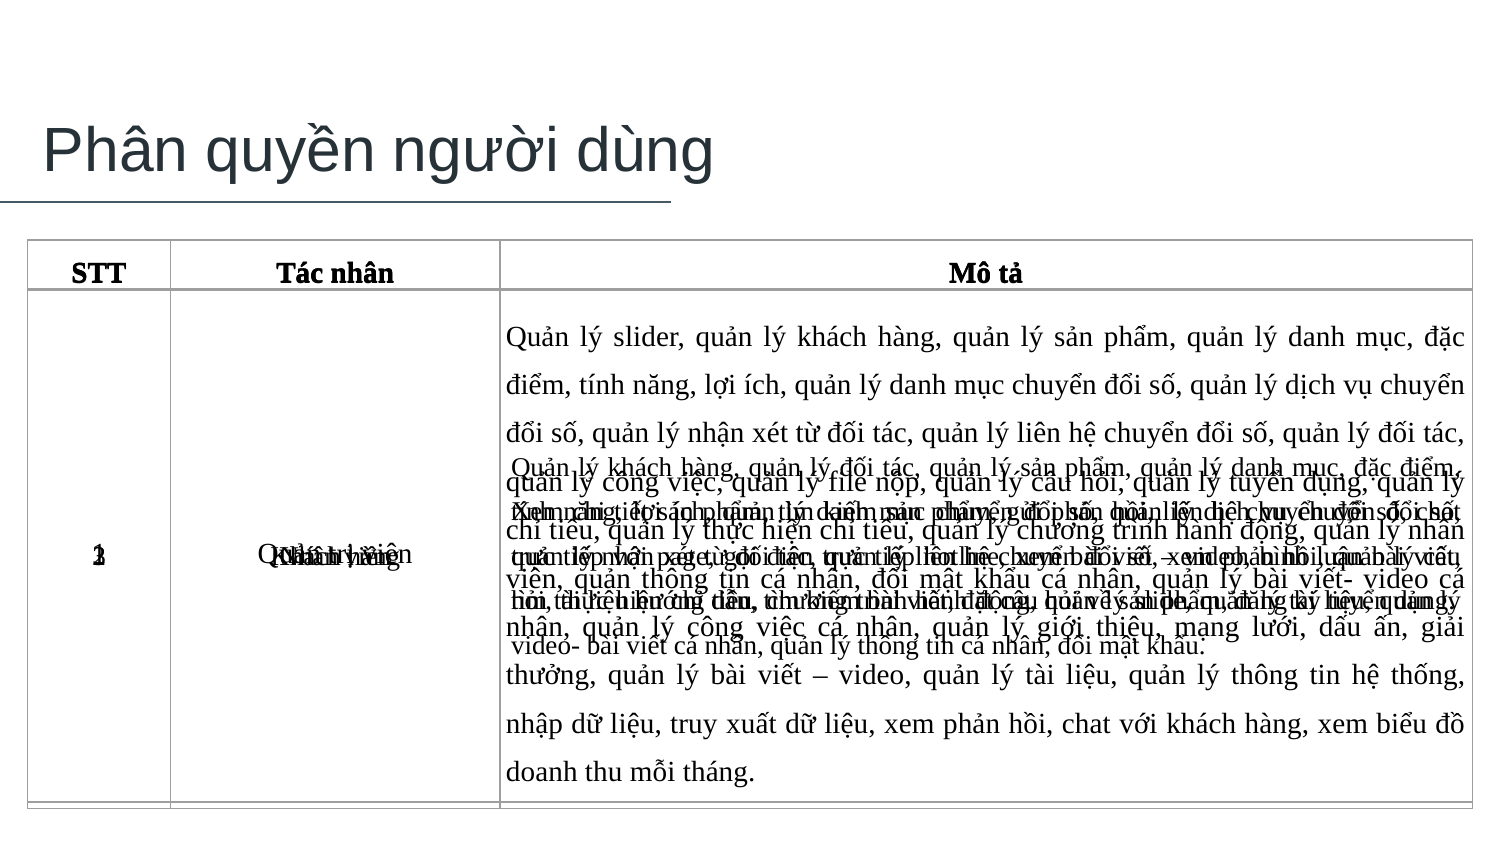

# Phân quyền người dùng
| STT | Tác nhân | Mô tả |
| --- | --- | --- |
| 3 | Khách hàng | Xem chi tiết sản phẩm, tìm kiếm sản phẩm, gửi phản hồi, liên hệ chuyển đổi số, chat trực tiếp với page, gọi điện trực tiếp hotline, xem bài viết – video, bình luận bài viết, tìm tài liệu hướng dẫn, tìm kiếm bài viết, đặt câu hỏi về sản phẩm, đăng ký tuyển dụng. |
| STT | Tác nhân | Mô tả |
| --- | --- | --- |
| 2 | Nhân viên | Quản lý khách hàng, quản lý đối tác, quản lý sản phẩm, quản lý danh mục, đặc điểm, tính năng, lợi ích, quản lý danh mục chuyển đổi số, quản lý dịch vụ chuyển đổi số, quản lý nhận xét từ đối tác, quản lý liên hệ chuyển đổi số, xem phản hồi, quản lý câu hỏi, thực hiện chỉ tiêu, chương trình hành động, quản lý slide, quản lý tài liệu, quản lý video- bài viết cá nhân, quản lý thông tin cá nhân, đổi mật khẩu. |
| STT | Tác nhân | Mô tả |
| --- | --- | --- |
| 1 | Quản trị viên | Quản lý slider, quản lý khách hàng, quản lý sản phẩm, quản lý danh mục, đặc điểm, tính năng, lợi ích, quản lý danh mục chuyển đổi số, quản lý dịch vụ chuyển đổi số, quản lý nhận xét từ đối tác, quản lý liên hệ chuyển đổi số, quản lý đối tác, quản lý công việc, quản lý file nộp, quản lý câu hỏi, quản lý tuyển dụng, quản lý chỉ tiêu, quản lý thực hiện chỉ tiêu, quản lý chương trình hành động, quản lý nhân viên, quản thông tin cá nhân, đổi mật khẩu cá nhân, quản lý bài viết- video cá nhân, quản lý công việc cá nhân, quản lý giới thiệu, mạng lưới, dấu ấn, giải thưởng, quản lý bài viết – video, quản lý tài liệu, quản lý thông tin hệ thống, nhập dữ liệu, truy xuất dữ liệu, xem phản hồi, chat với khách hàng, xem biểu đồ doanh thu mỗi tháng. |